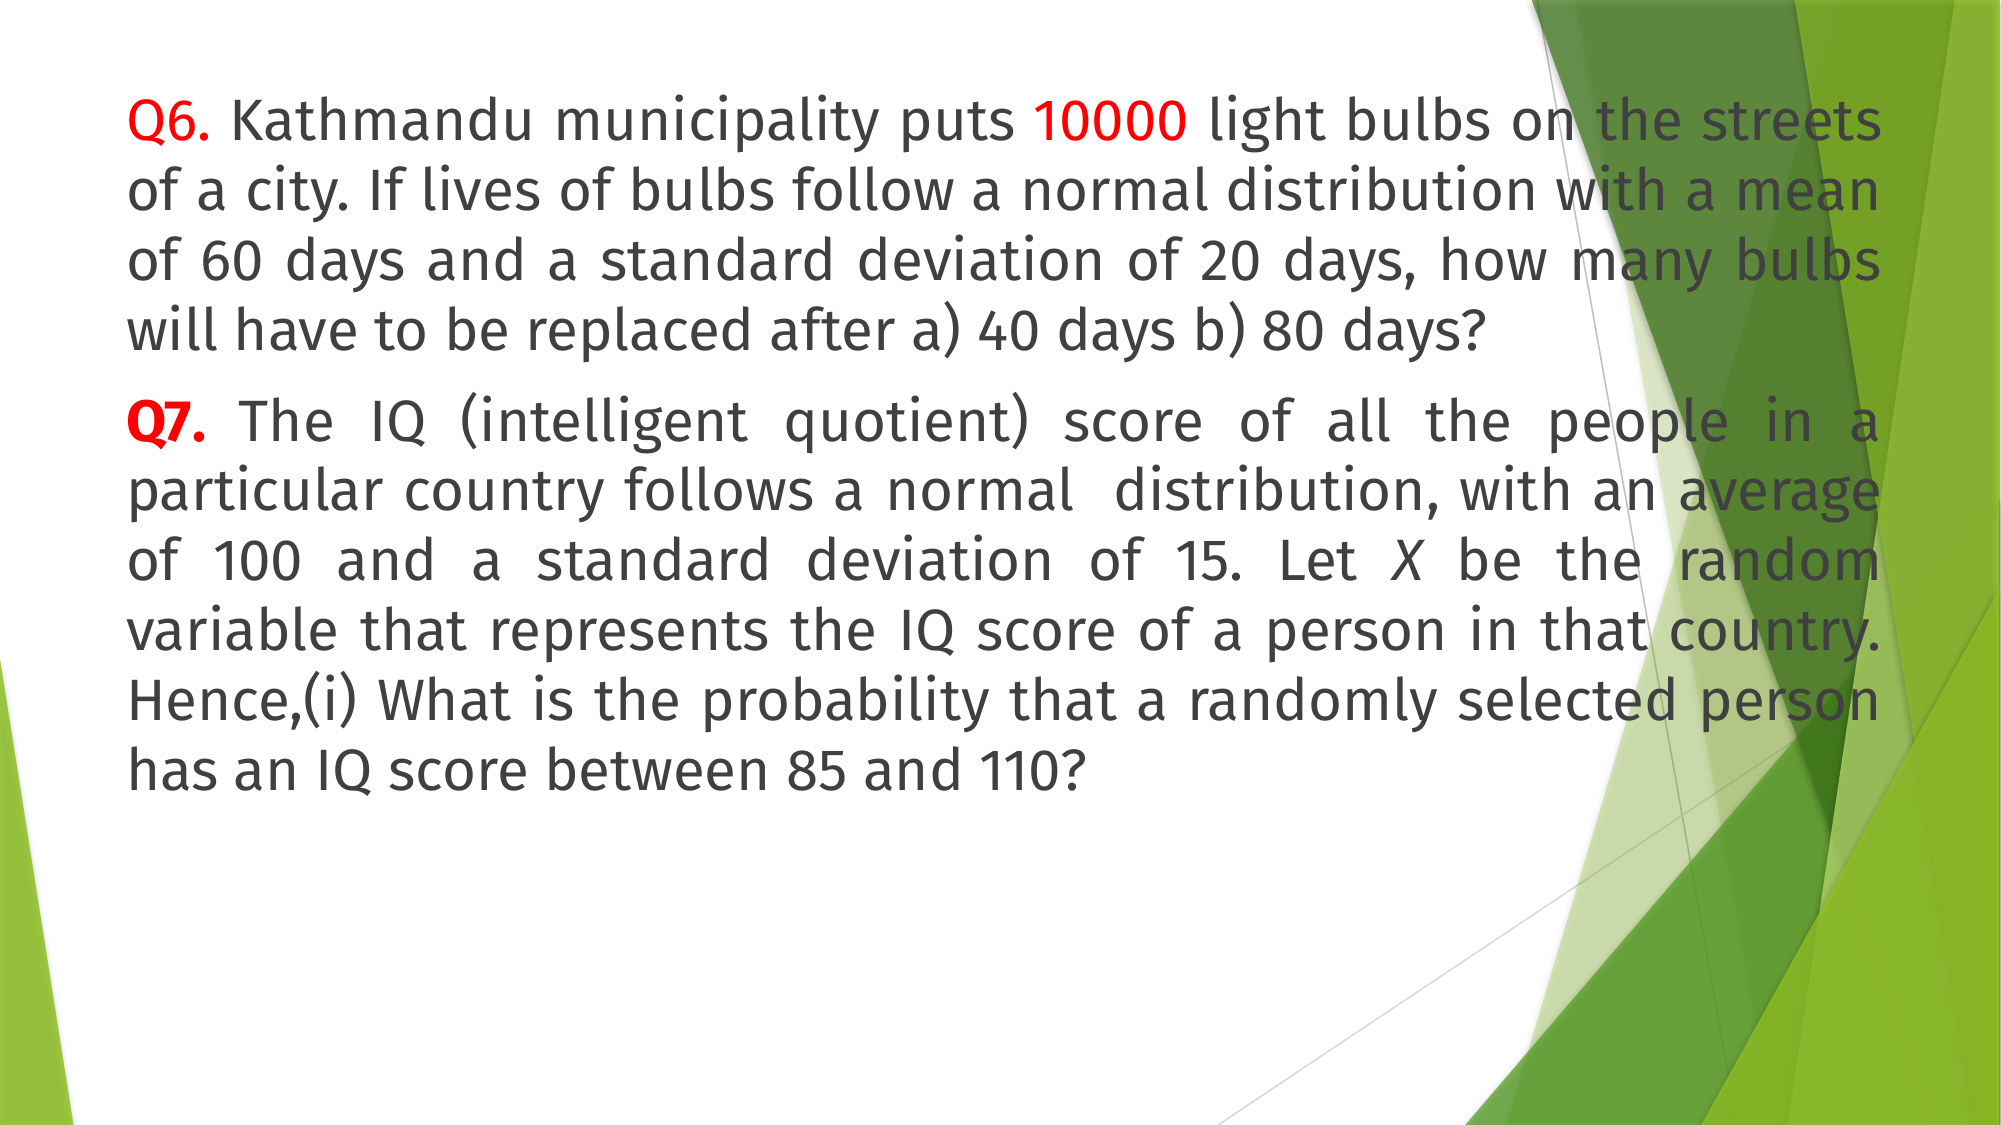

Q6. Kathmandu municipality puts 10000 light bulbs on the streets of a city. If lives of bulbs follow a normal distribution with a mean of 60 days and a standard deviation of 20 days, how many bulbs will have to be replaced after a) 40 days b) 80 days?
Q7. The IQ (intelligent quotient) score of all the people in a particular country follows a normal  distribution, with an average of 100 and a standard deviation of 15. Let X be the random variable that represents the IQ score of a person in that country. Hence,(i) What is the probability that a randomly selected person has an IQ score between 85 and 110?